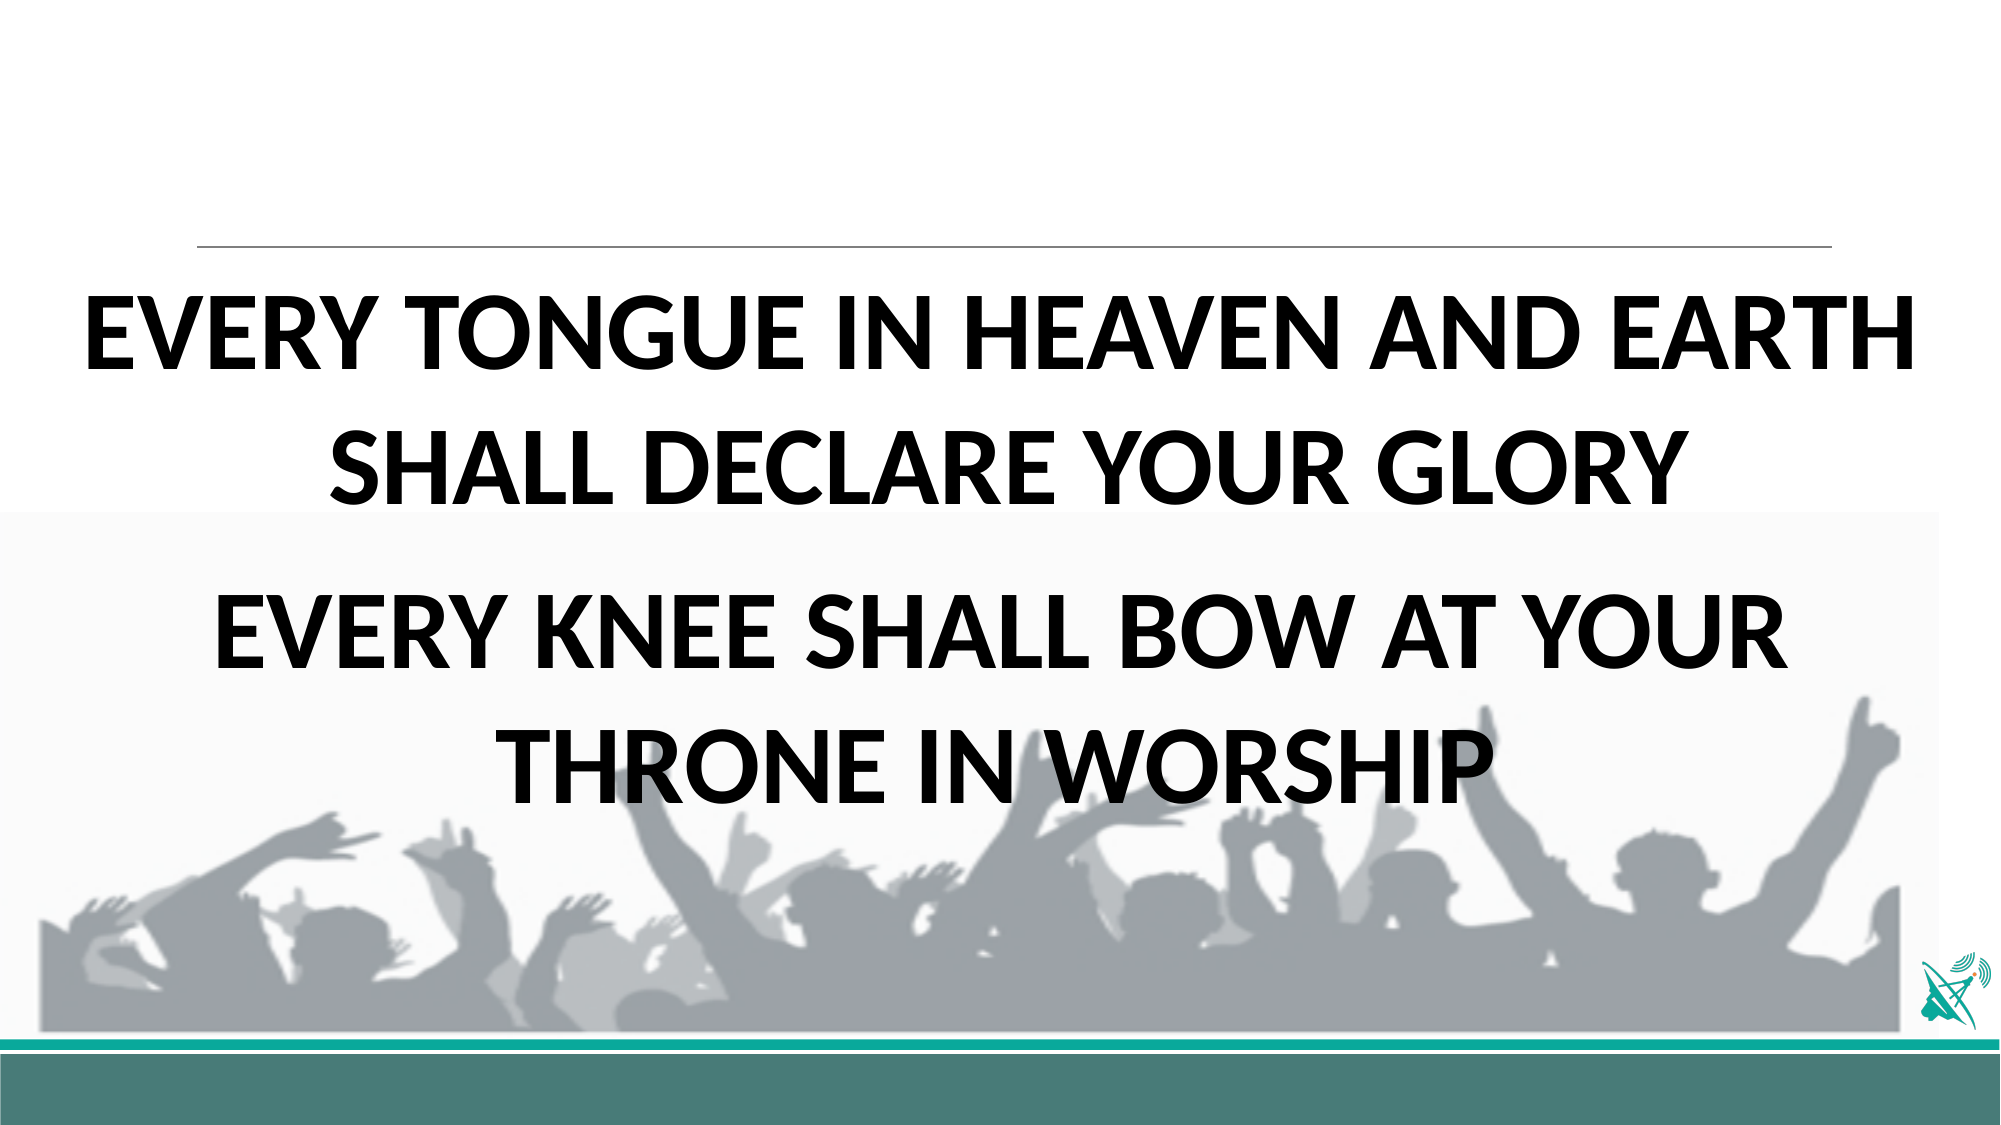

EVERY TONGUE IN HEAVEN AND EARTH
SHALL DECLARE YOUR GLORY
EVERY KNEE SHALL BOW AT YOUR THRONE IN WORSHIP